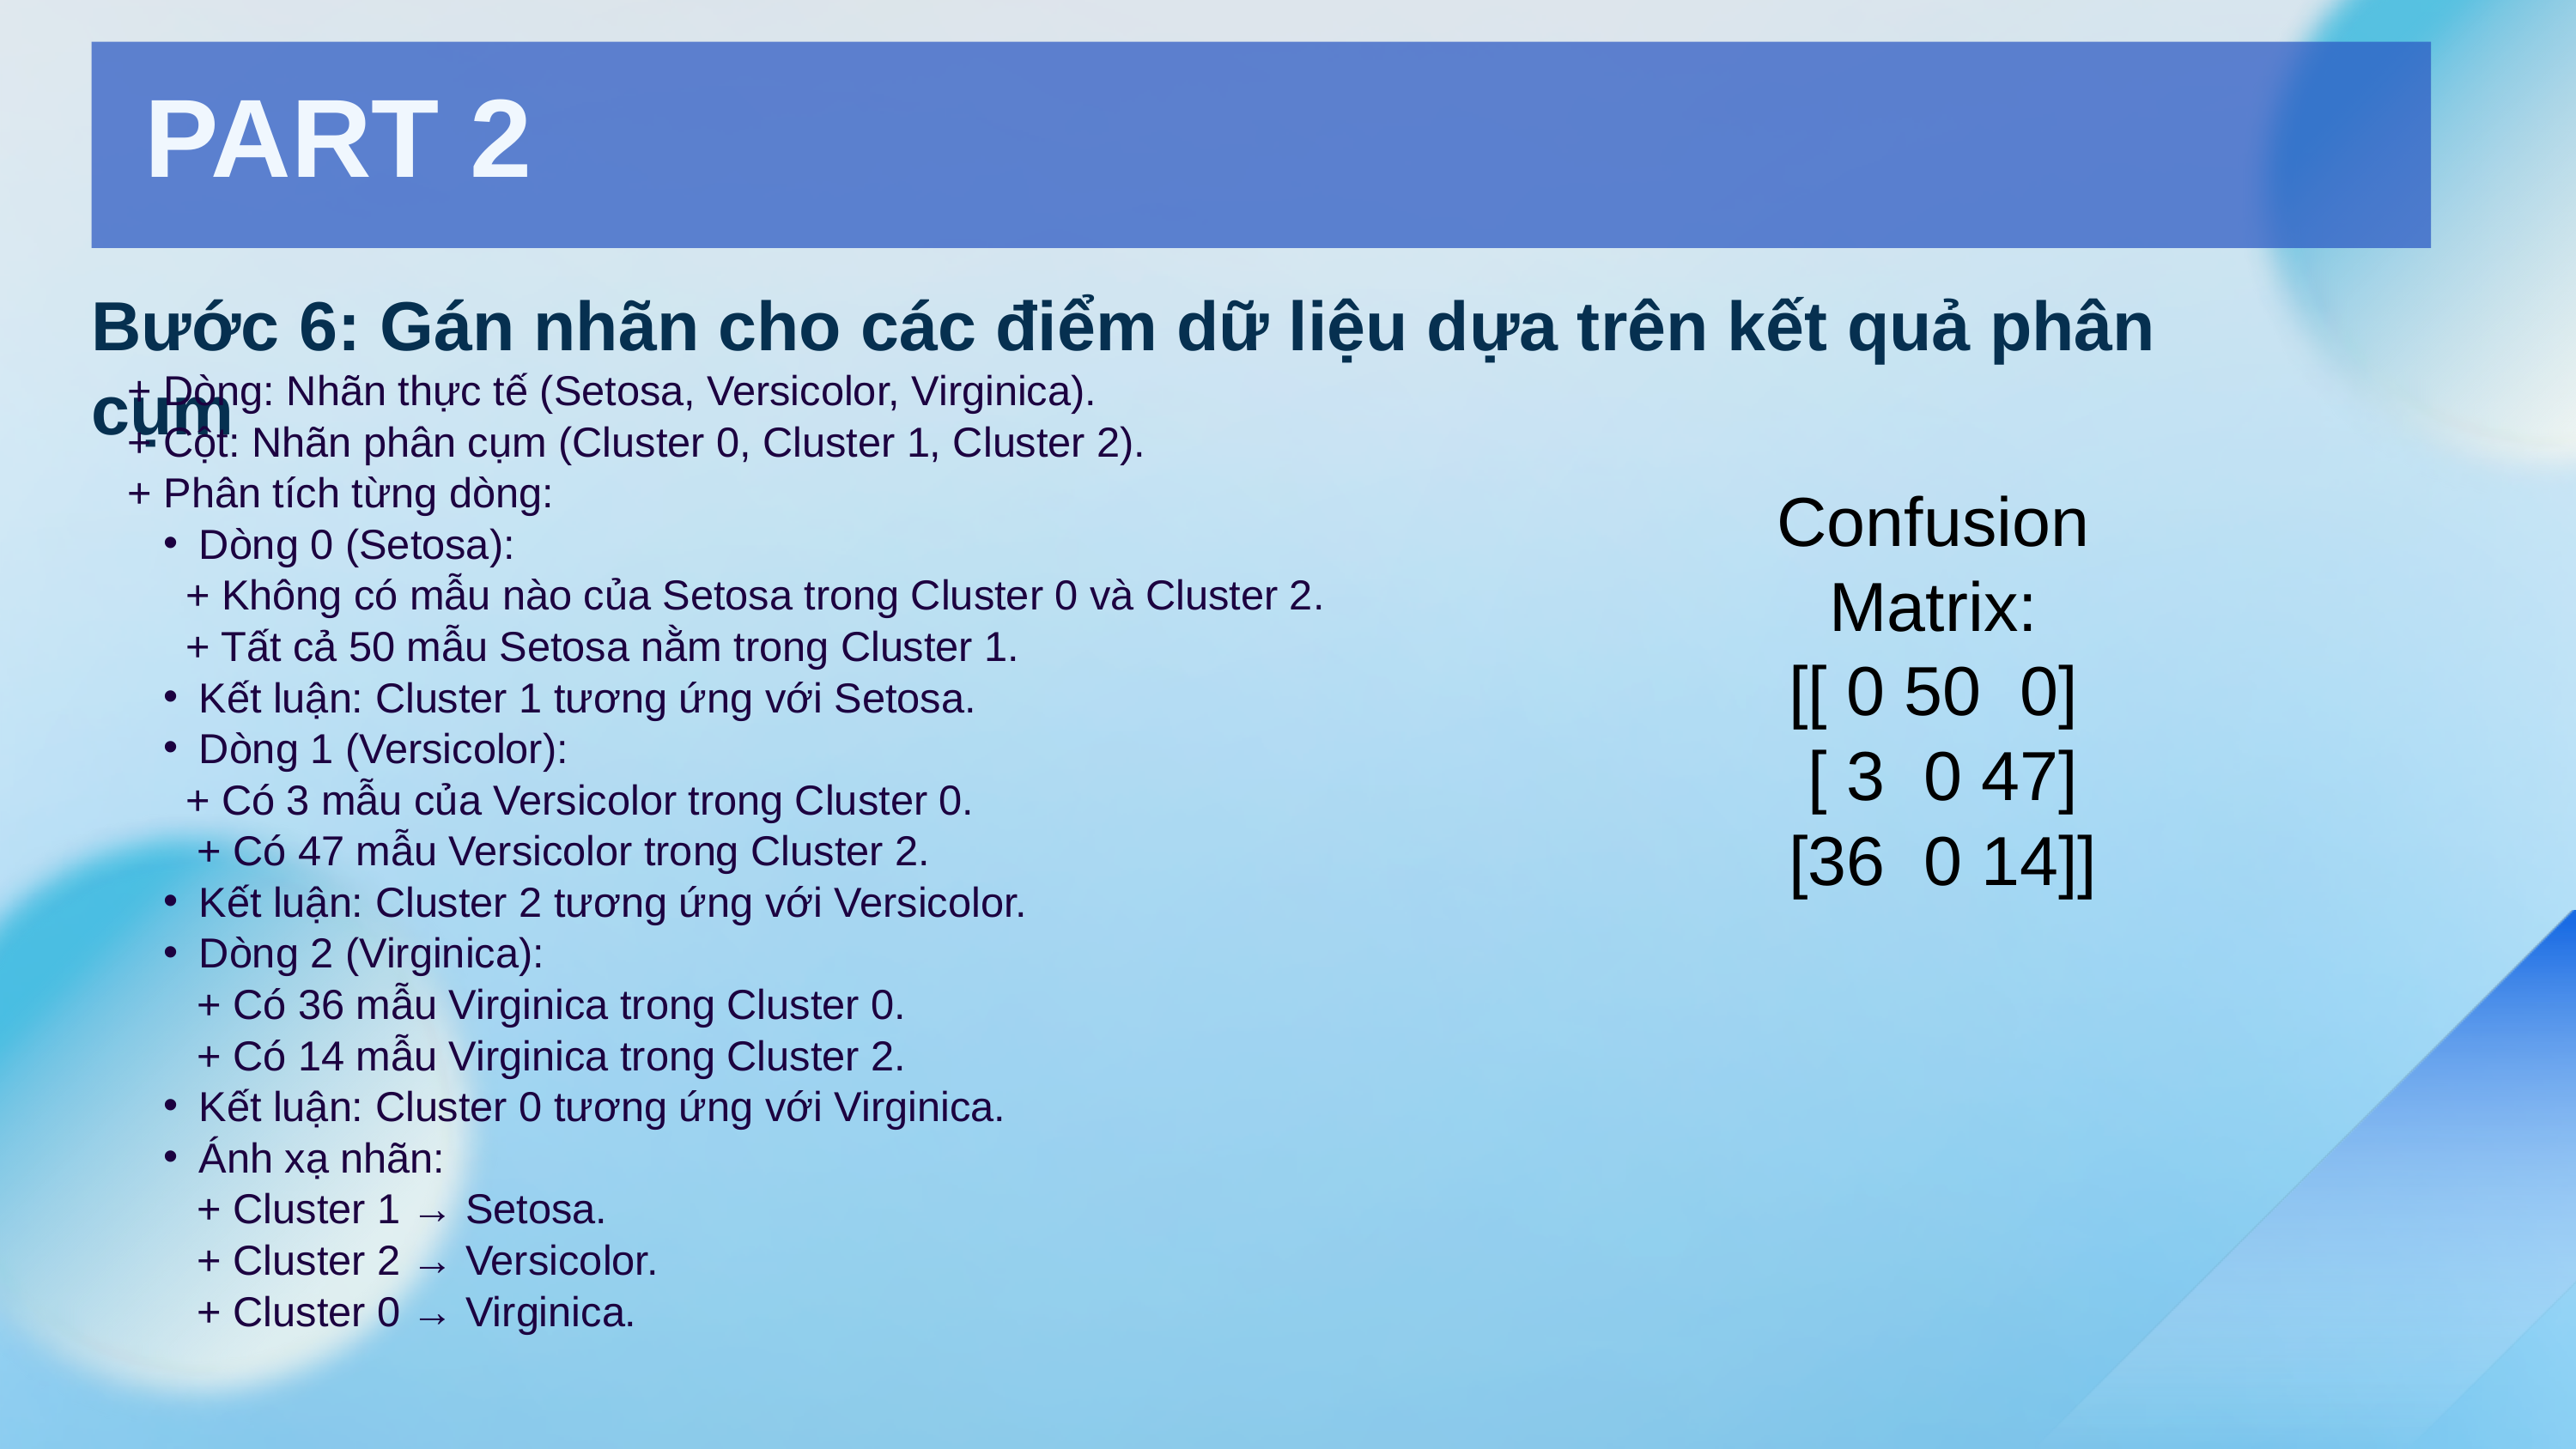

PART 2
Bước 6: Gán nhãn cho các điểm dữ liệu dựa trên kết quả phân cụm
+ Dòng: Nhãn thực tế (Setosa, Versicolor, Virginica).
+ Cột: Nhãn phân cụm (Cluster 0, Cluster 1, Cluster 2).
+ Phân tích từng dòng:
Dòng 0 (Setosa):
     + Không có mẫu nào của Setosa trong Cluster 0 và Cluster 2.
     + Tất cả 50 mẫu Setosa nằm trong Cluster 1.
Kết luận: Cluster 1 tương ứng với Setosa.
Dòng 1 (Versicolor):
     + Có 3 mẫu của Versicolor trong Cluster 0.
      + Có 47 mẫu Versicolor trong Cluster 2.
Kết luận: Cluster 2 tương ứng với Versicolor.
Dòng 2 (Virginica):
      + Có 36 mẫu Virginica trong Cluster 0.
      + Có 14 mẫu Virginica trong Cluster 2.
Kết luận: Cluster 0 tương ứng với Virginica.
Ánh xạ nhãn:
      + Cluster 1 → Setosa.
      + Cluster 2 → Versicolor.
      + Cluster 0 → Virginica.
Confusion Matrix:
[[ 0 50  0]
 [ 3  0 47]
 [36  0 14]]